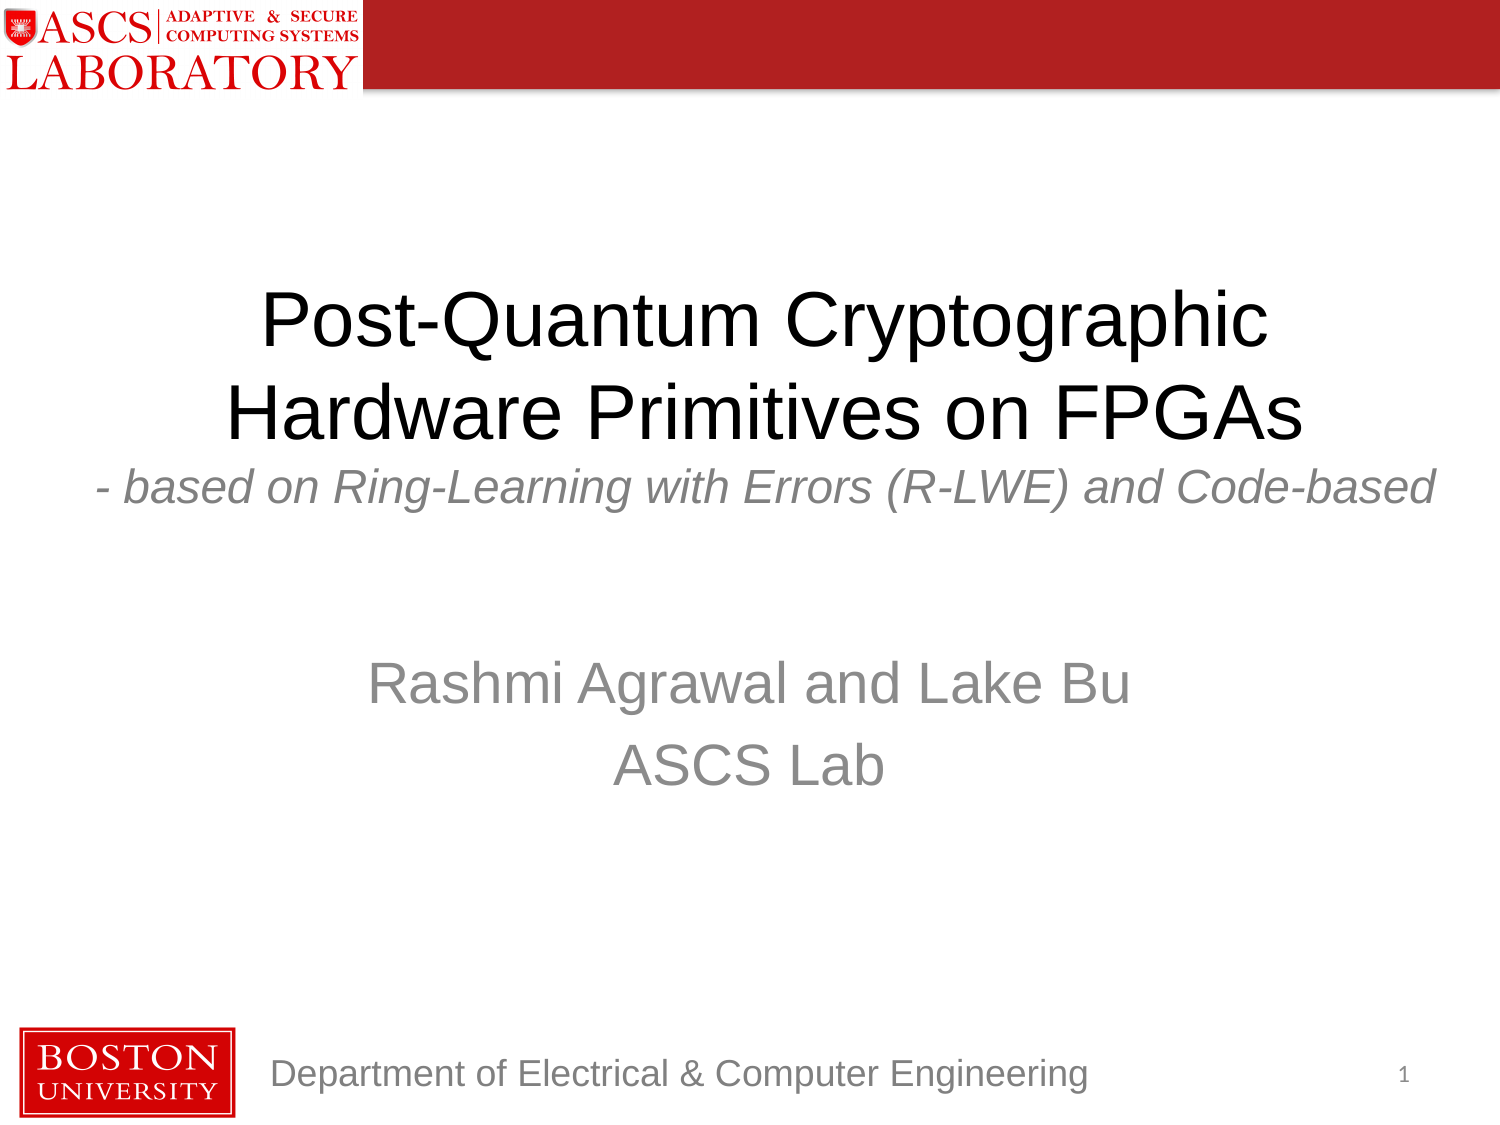

# Post-Quantum Cryptographic Hardware Primitives on FPGAs - based on Ring-Learning with Errors (R-LWE) and Code-based
Rashmi Agrawal and Lake Bu
ASCS Lab

1